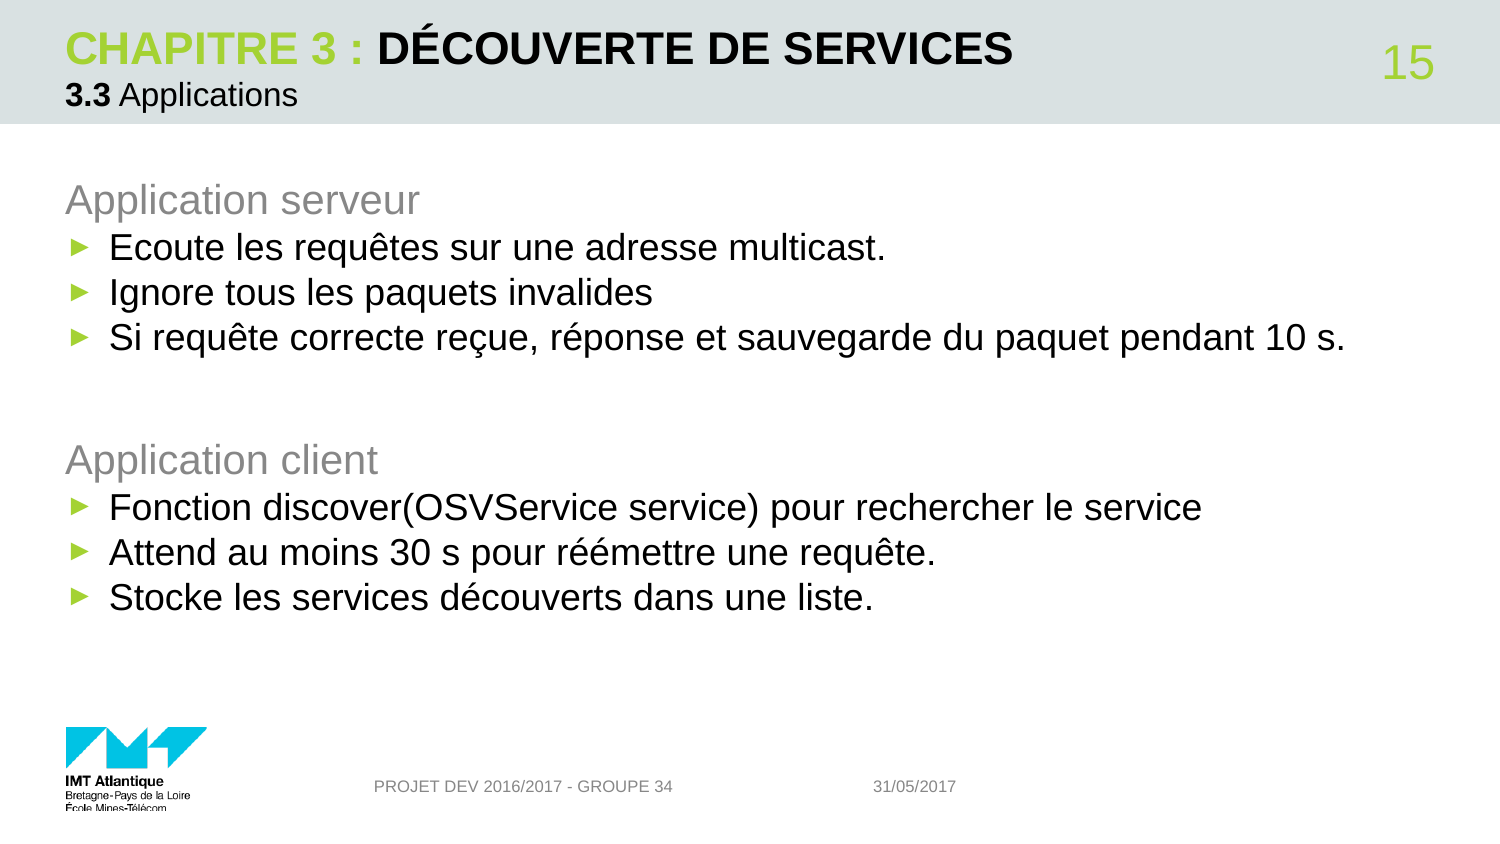

# CHAPITRE 3 : Découverte de services
15
3.3 Applications
Application serveur
Ecoute les requêtes sur une adresse multicast.
Ignore tous les paquets invalides
Si requête correcte reçue, réponse et sauvegarde du paquet pendant 10 s.

Application client
Fonction discover(OSVService service) pour rechercher le service
Attend au moins 30 s pour réémettre une requête.
Stocke les services découverts dans une liste.

Projet DEV 2016/2017 - Groupe 34
31/05/2017